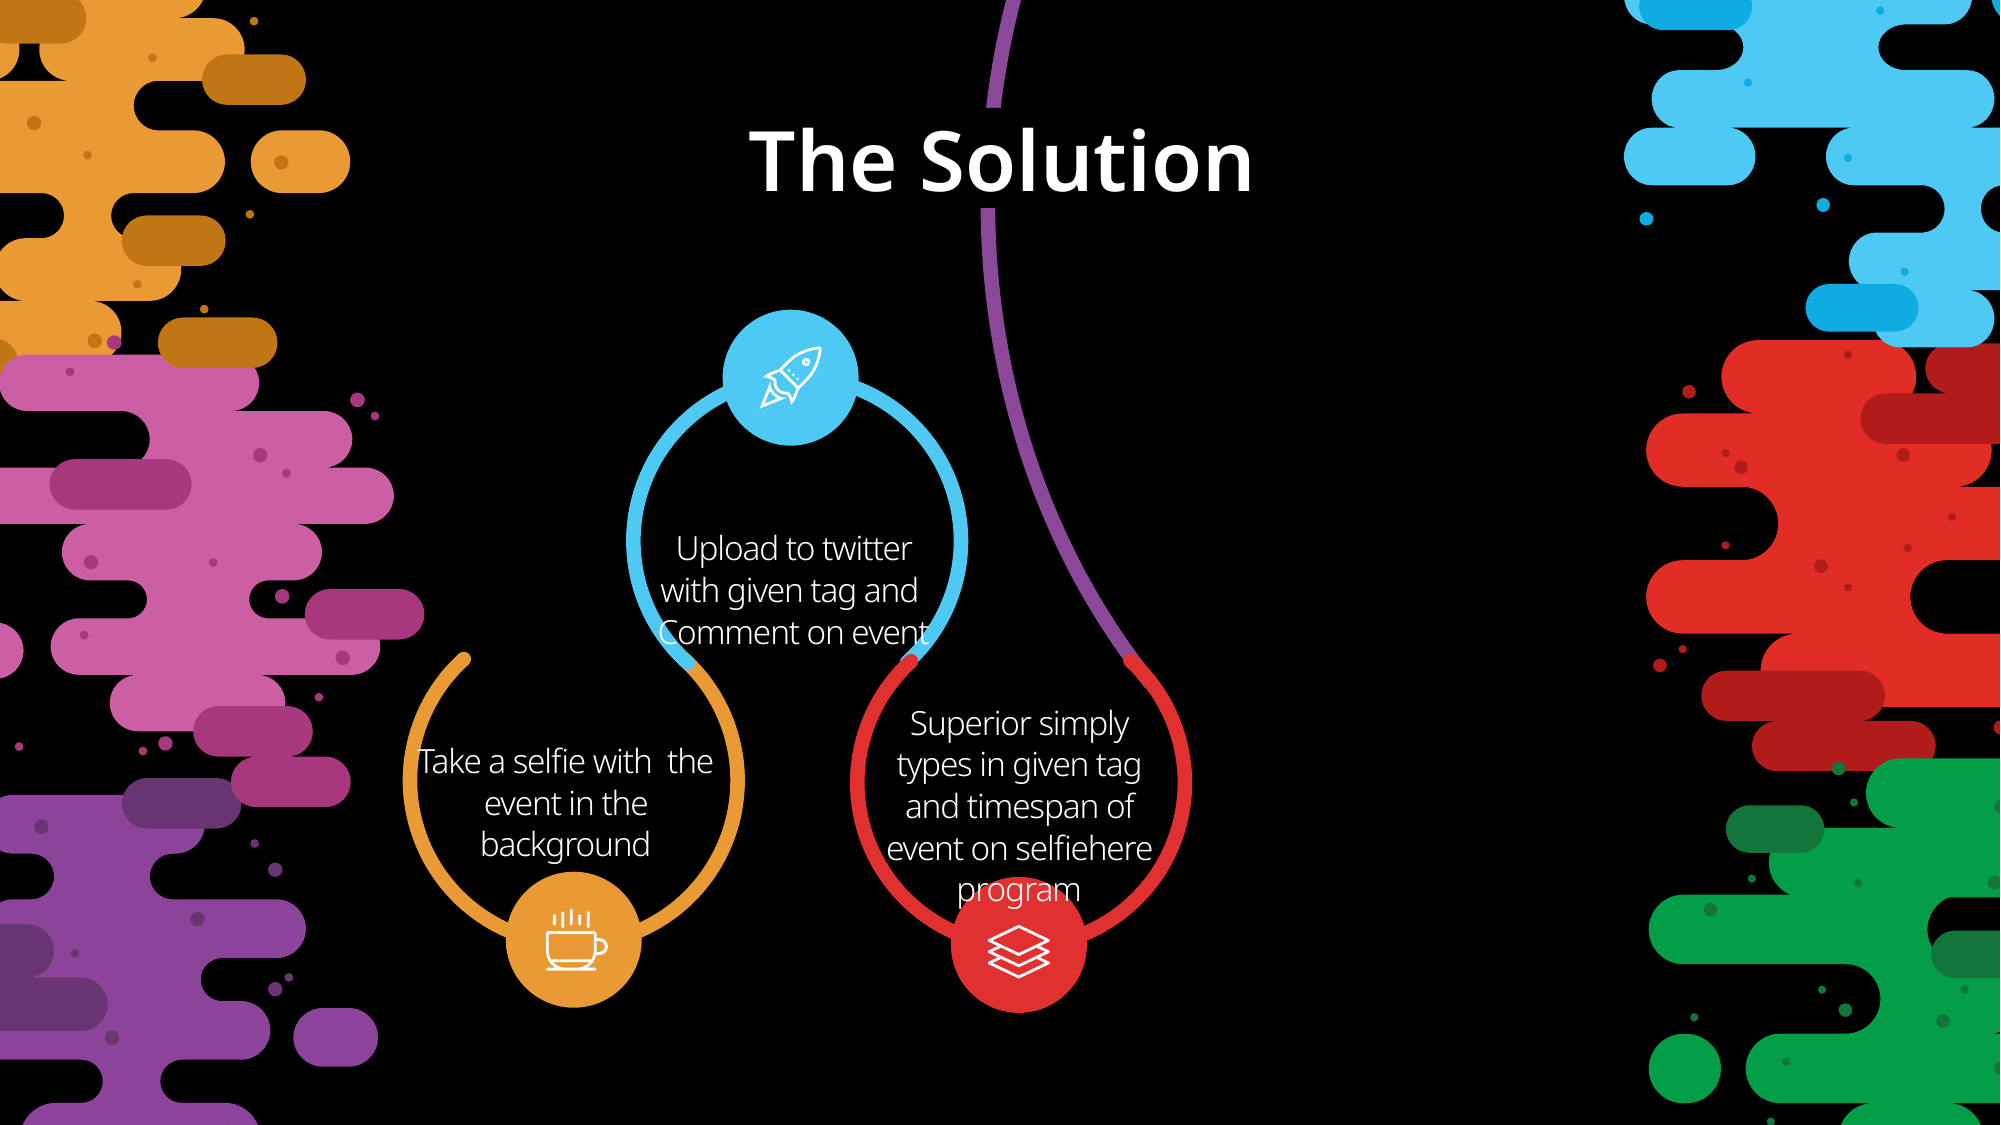

The Solution

Step 2
Upload to twitter with given tag and
Comment on event

Step 3
Step 1
Superior simply types in given tag and timespan of event on selfiehere program
Take a selfie with  the event in the background